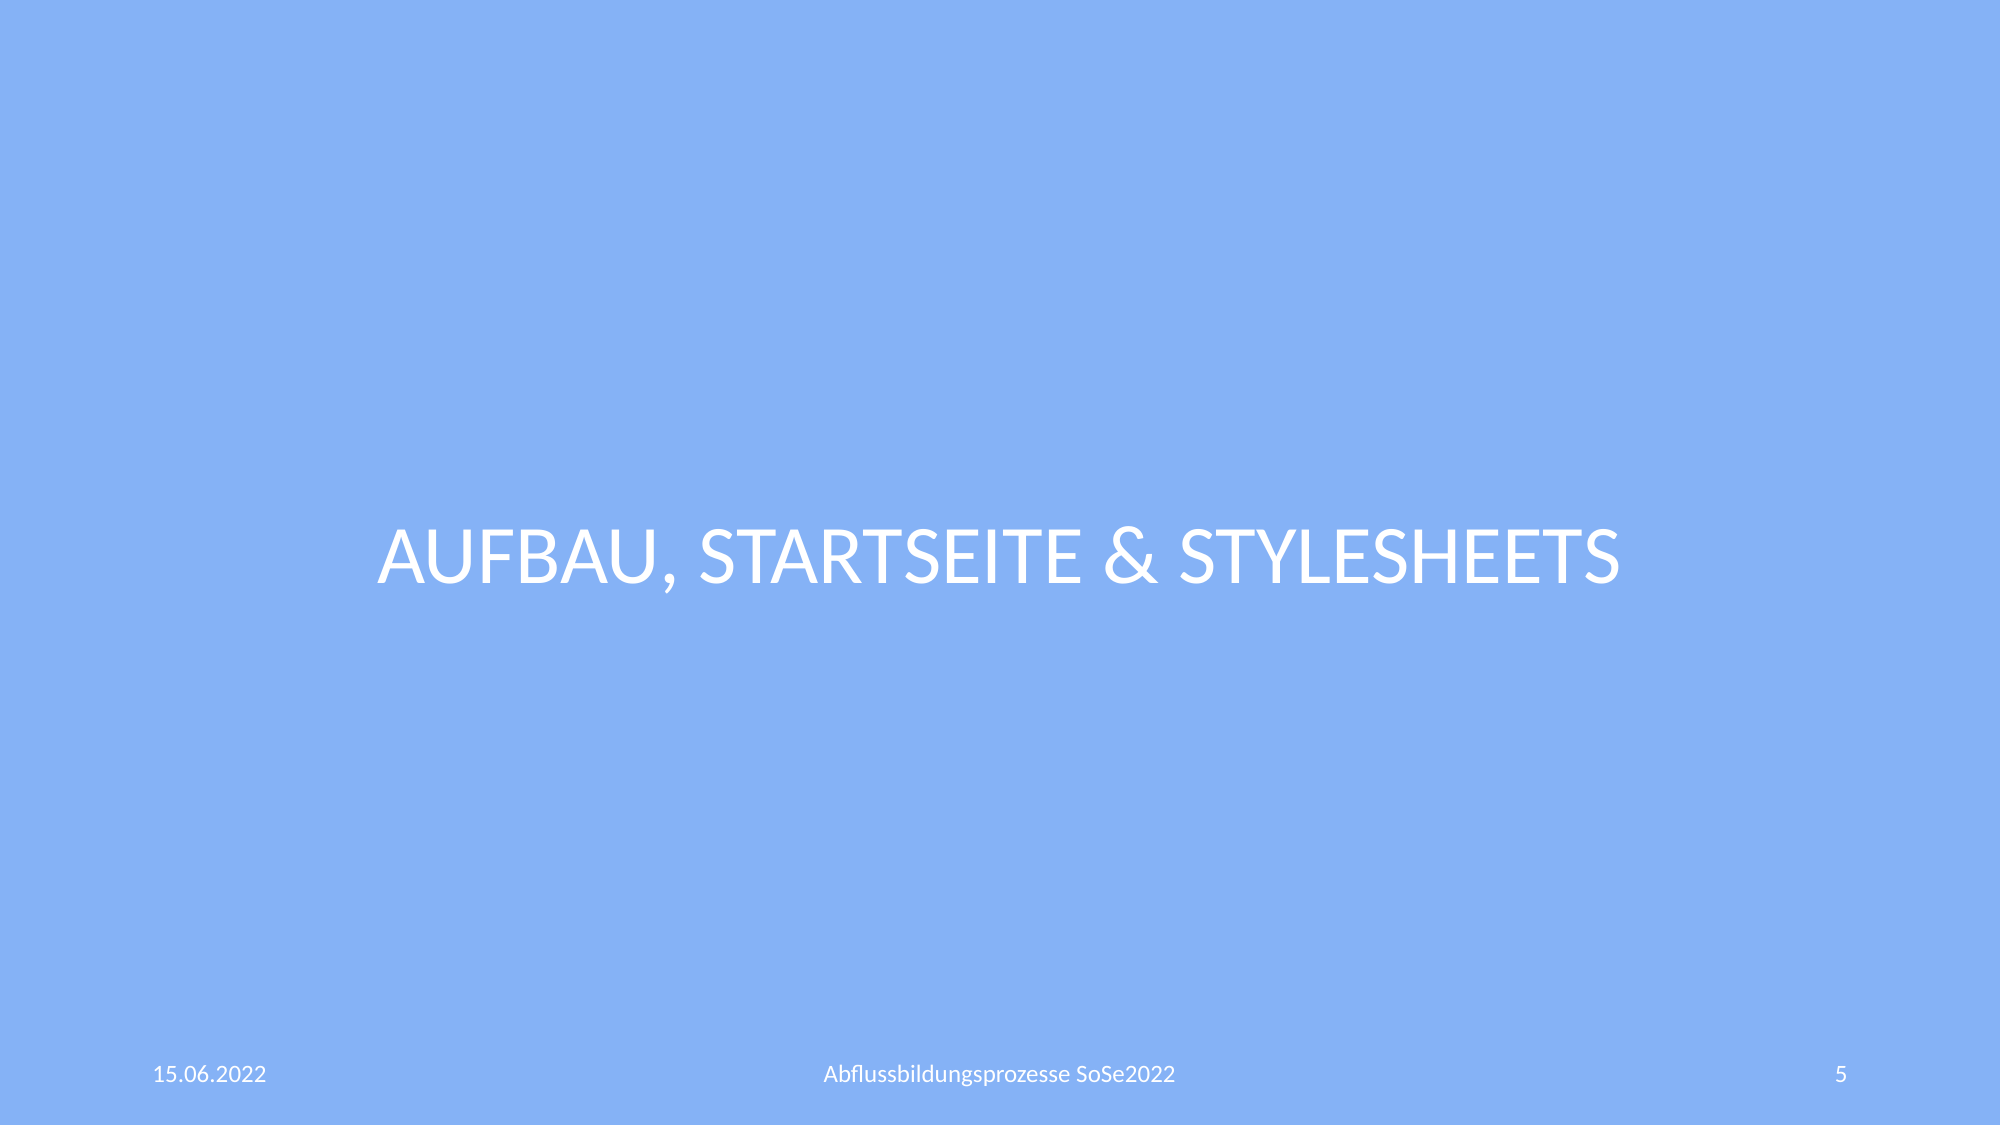

# Aufbau, Startseite & Stylesheets
15.06.2022
Abflussbildungsprozesse SoSe2022
5